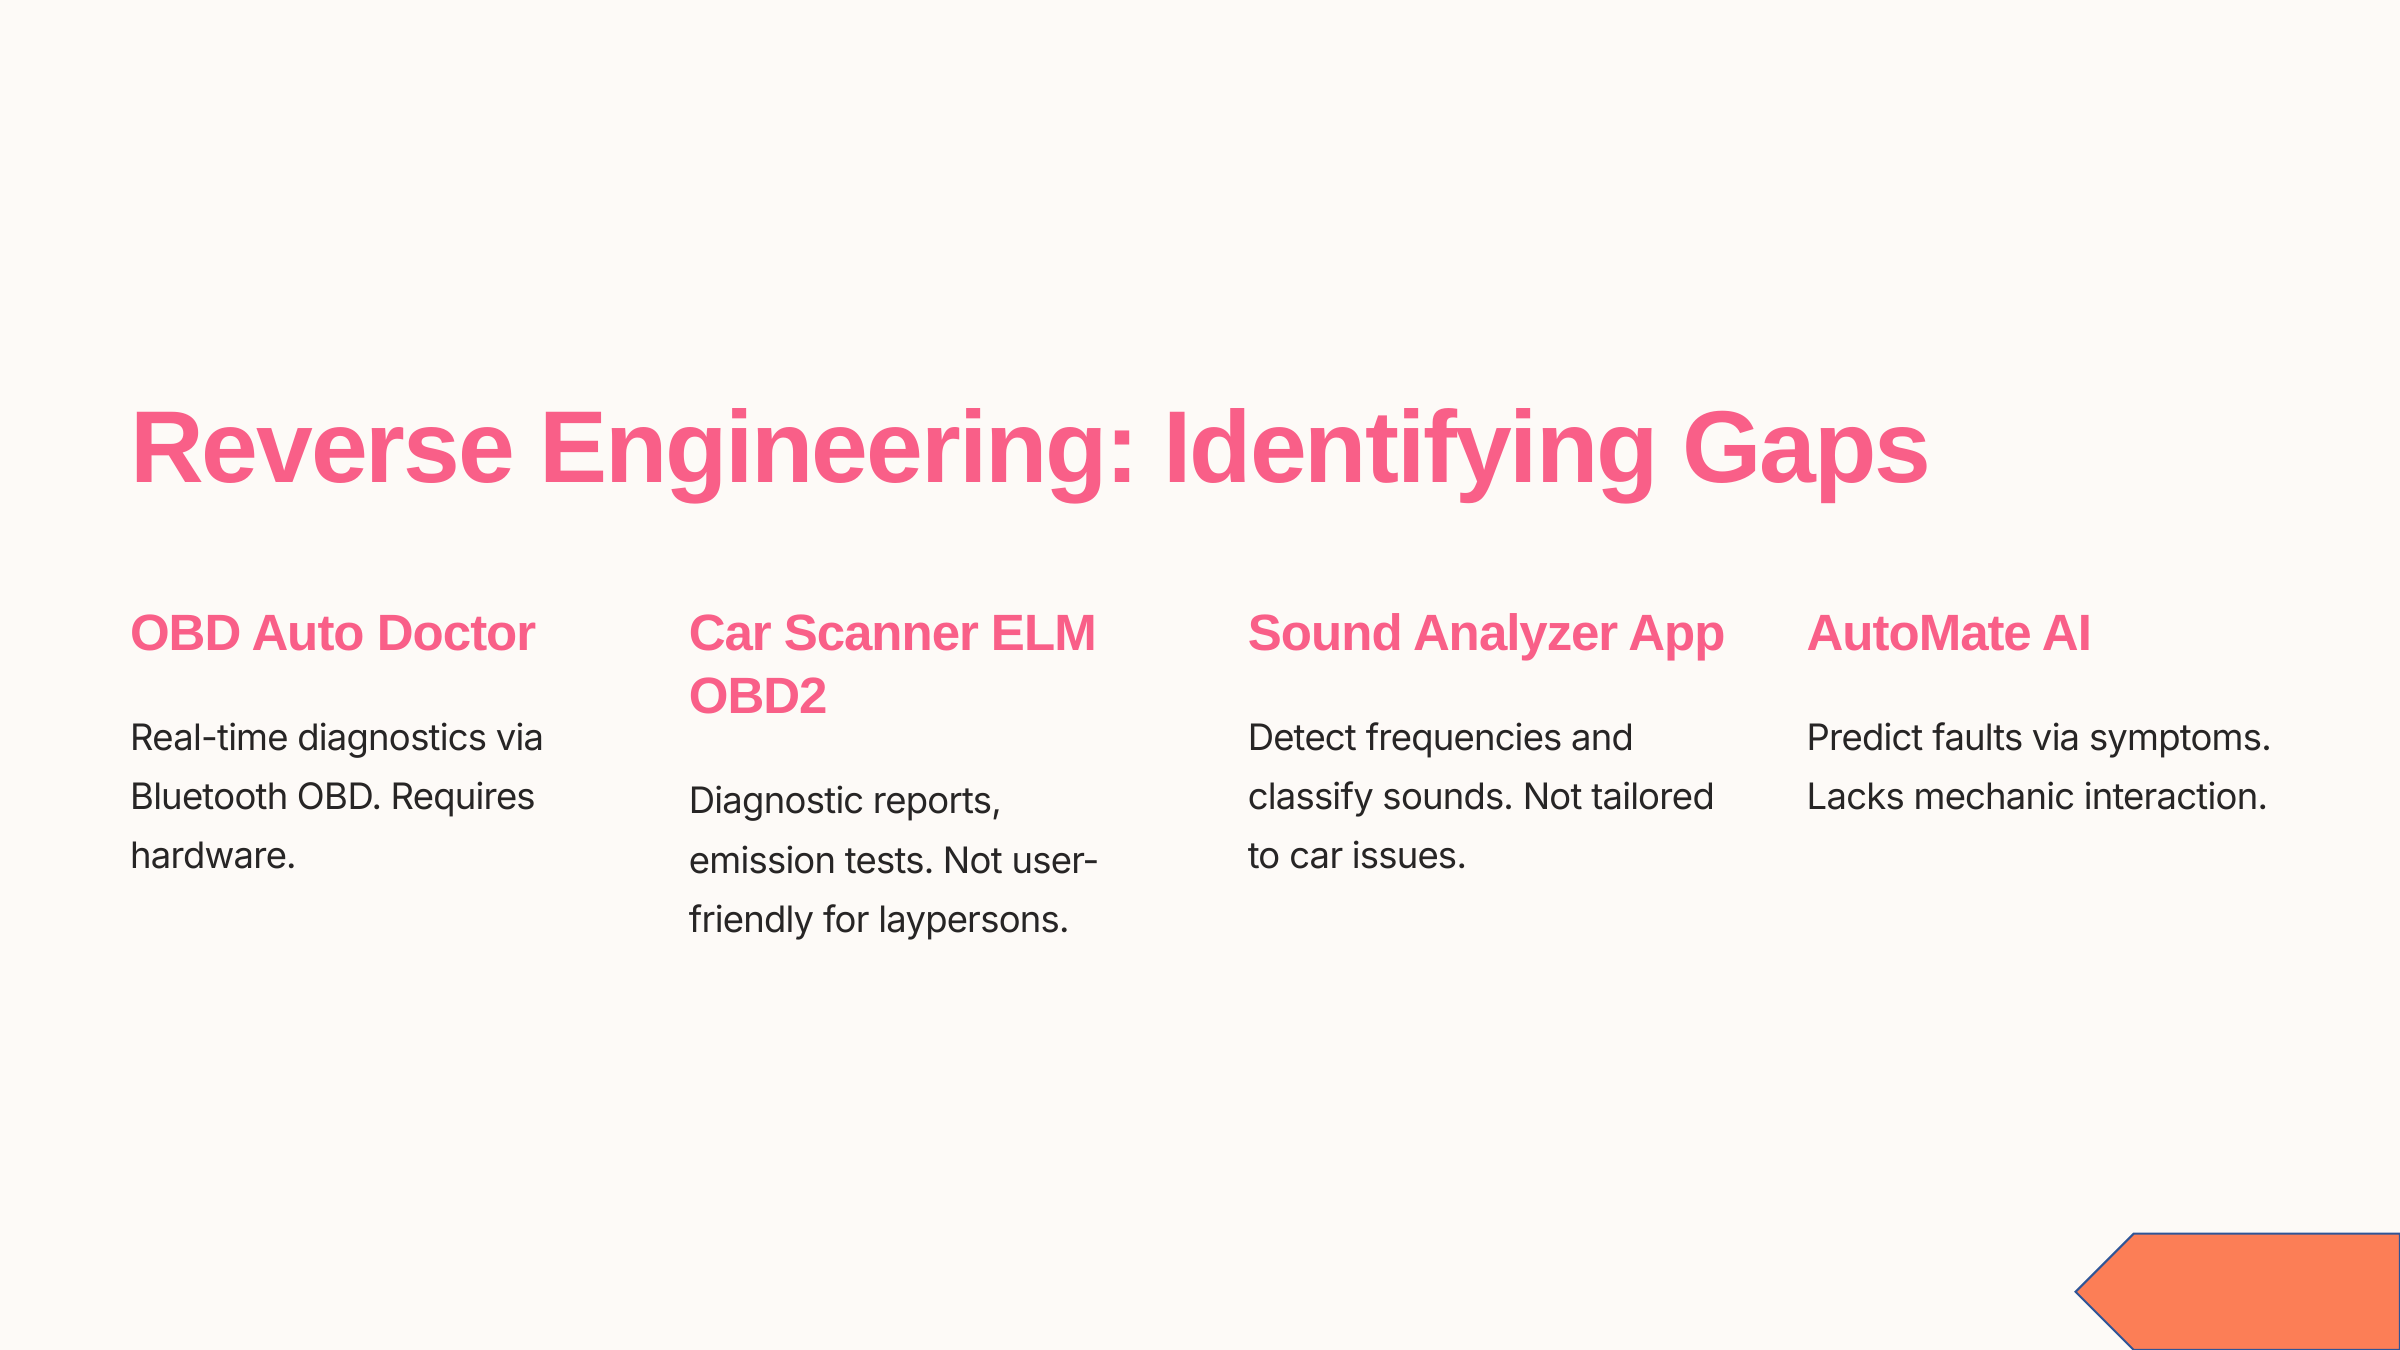

Reverse Engineering: Identifying Gaps
OBD Auto Doctor
Car Scanner ELM OBD2
Sound Analyzer App
AutoMate AI
Real-time diagnostics via Bluetooth OBD. Requires hardware.
Detect frequencies and classify sounds. Not tailored to car issues.
Predict faults via symptoms. Lacks mechanic interaction.
Diagnostic reports, emission tests. Not user-friendly for laypersons.